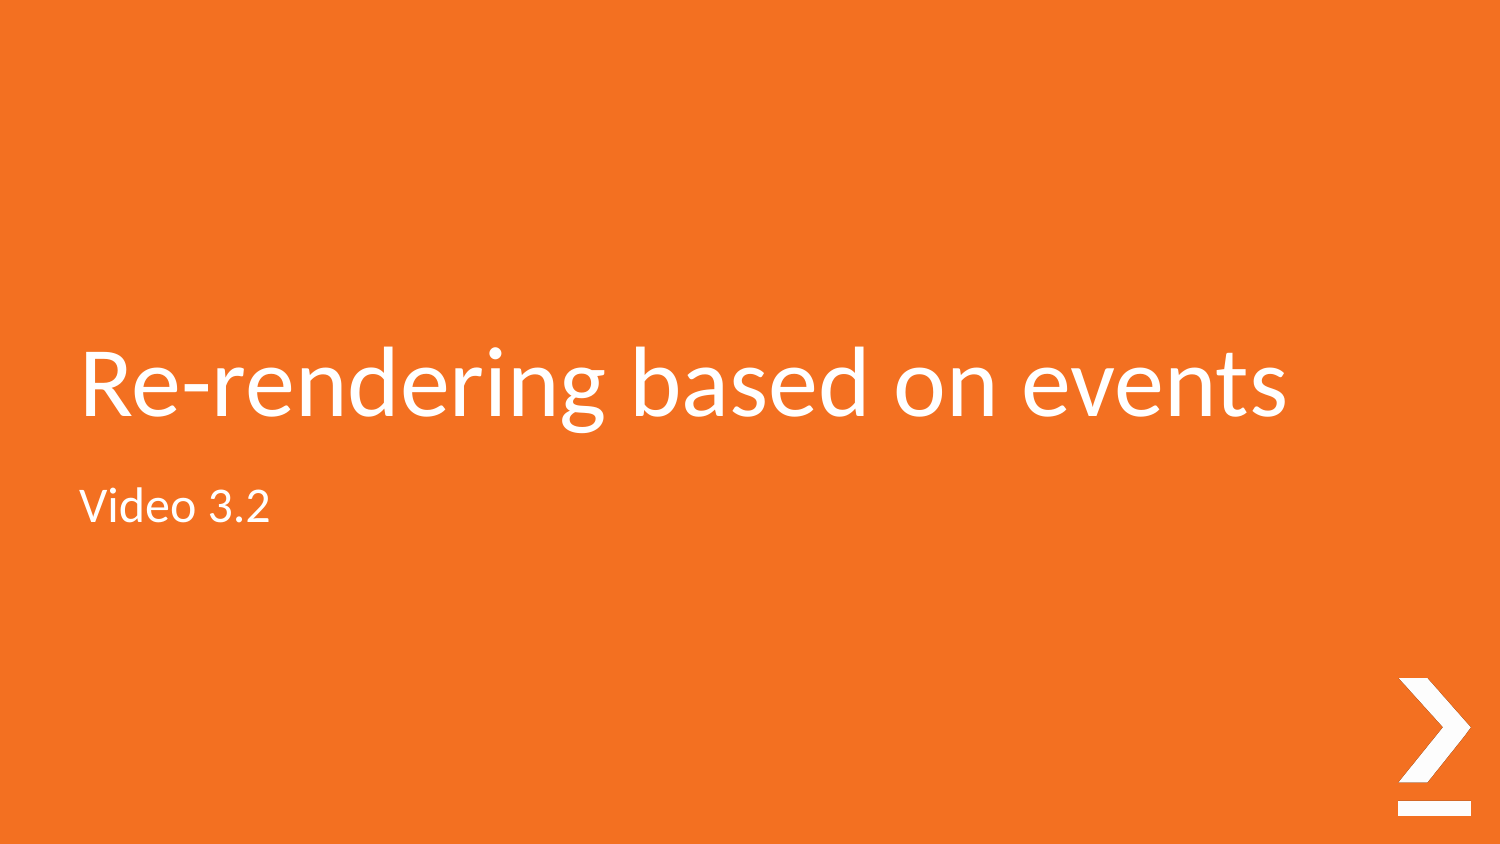

# Re-rendering based on events
Video 3.2